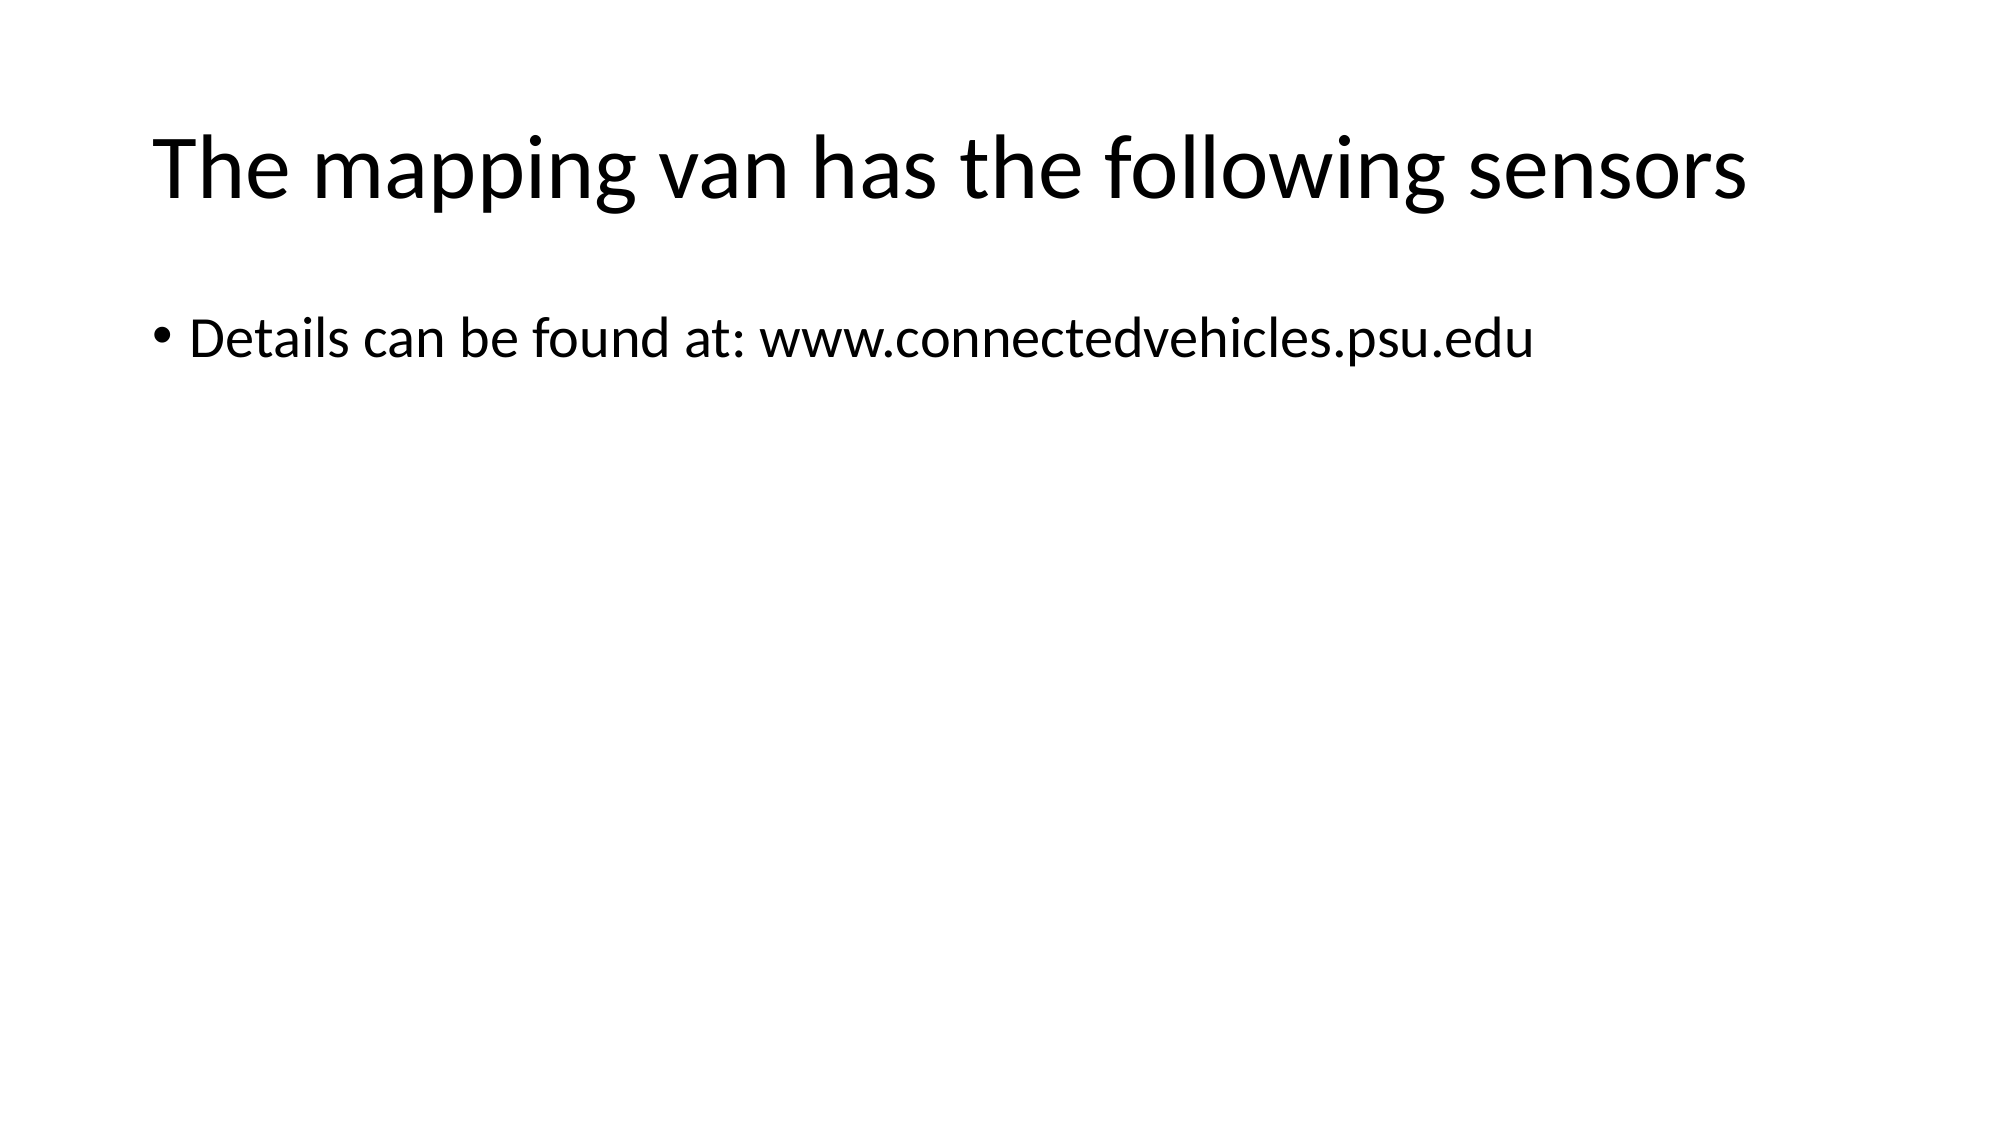

# The mapping van has the following sensors
Details can be found at: www.connectedvehicles.psu.edu